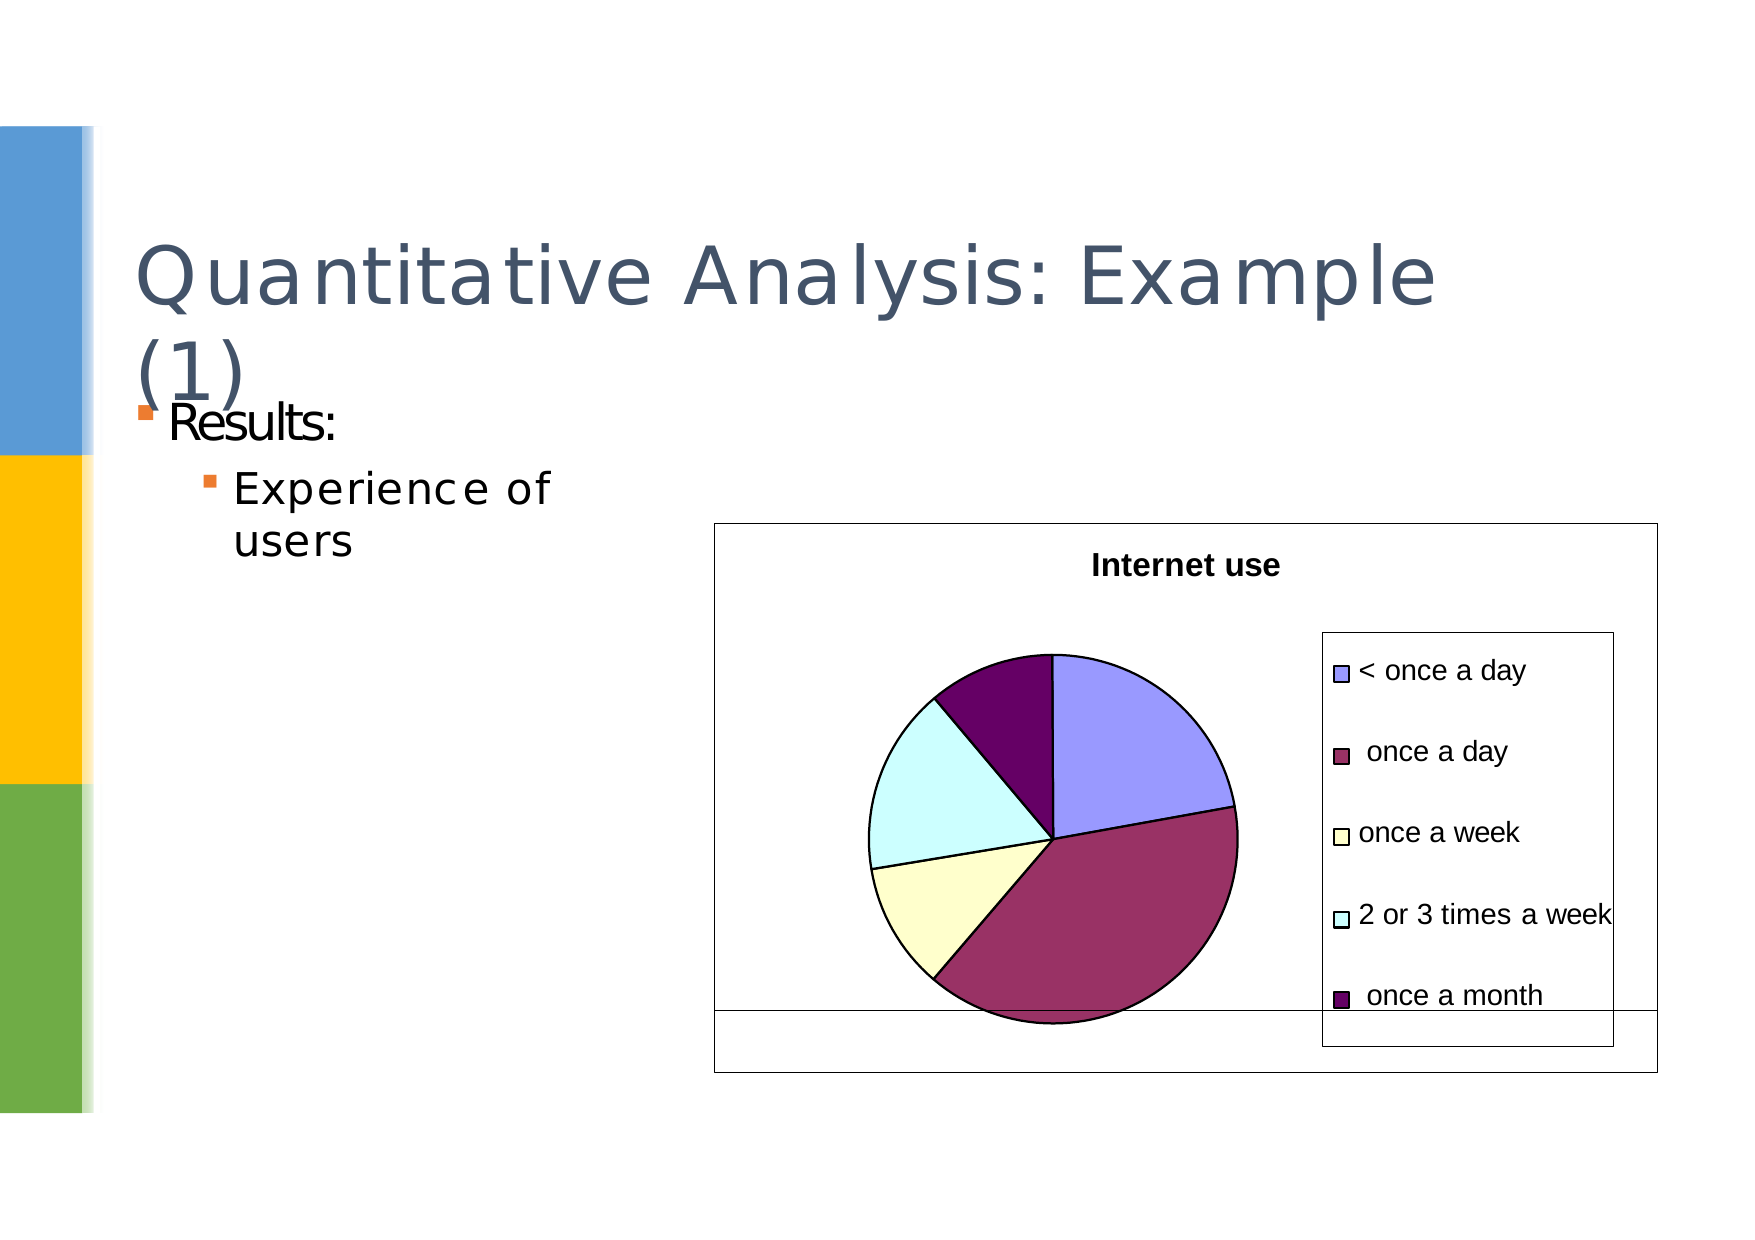

# Quantitative Analysis: Example (1)
Results:
Experience of users

Internet use
< once a day  once a day  once a week
2 or 3 times a week  once a month